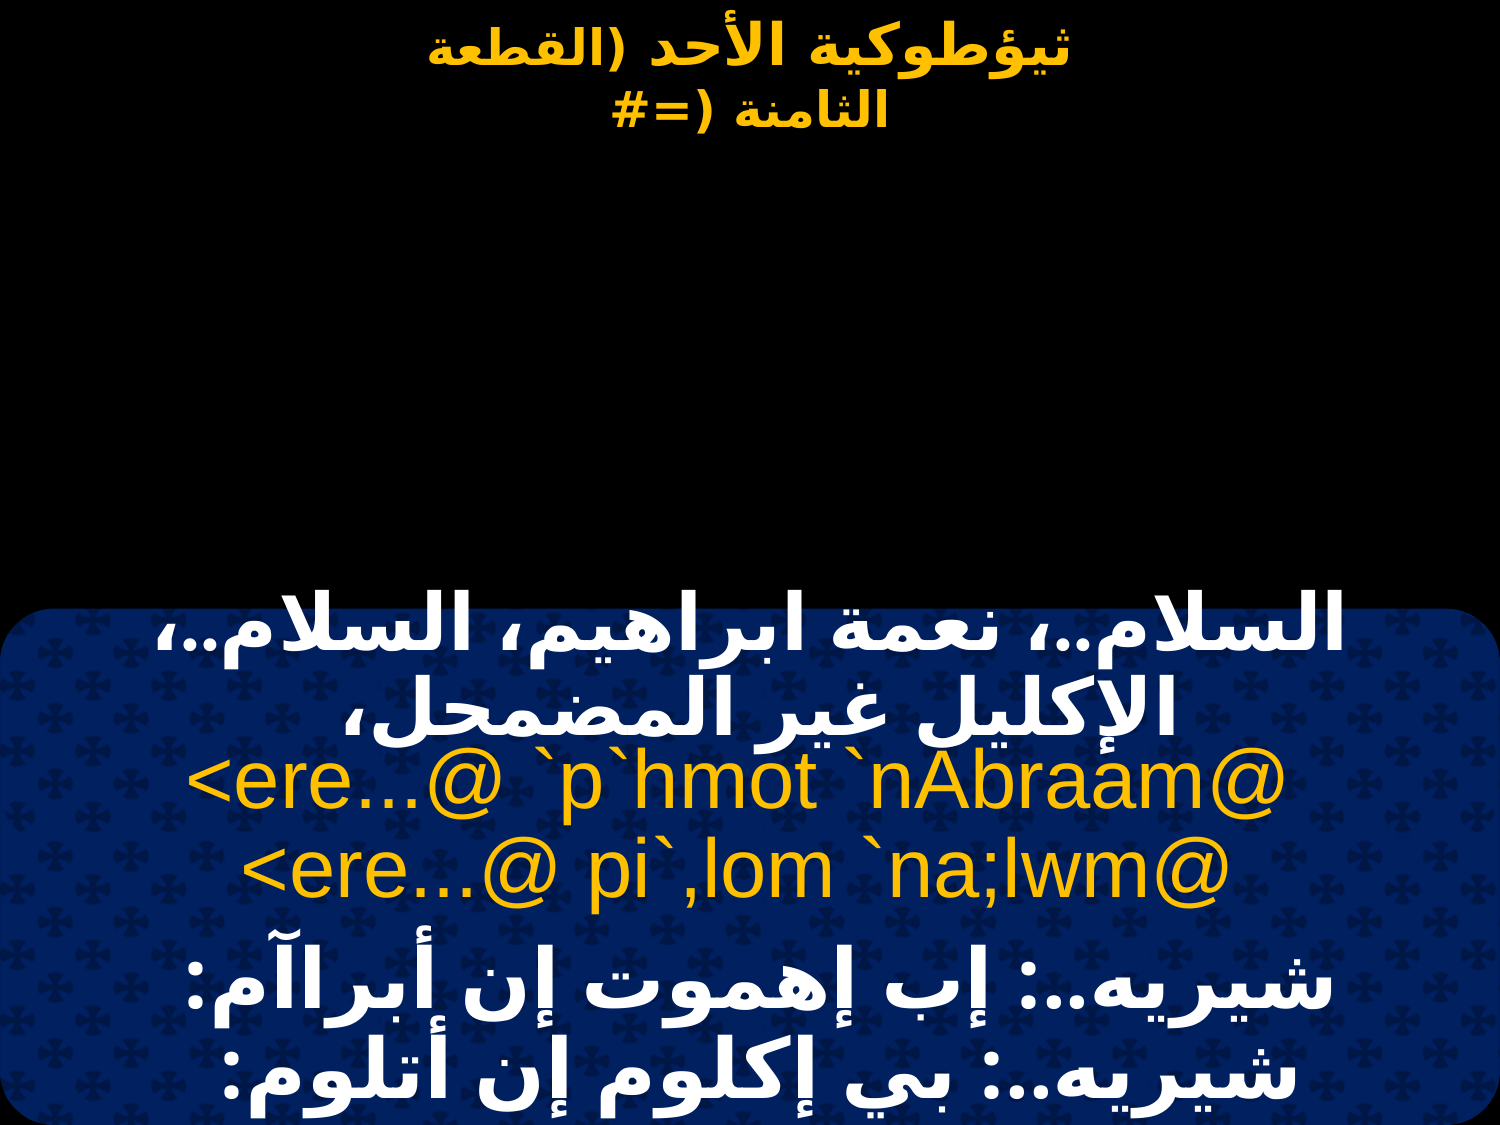

السلام..، نعمة ابراهيم، السلام..، الإكليل غير المضمحل،
<ere...@ `p`hmot `nAbraam@
<ere...@ pi`,lom `na;lwm@
شيريه..: إب إهموت إن أبراآم:
شيريه..: بي إكلوم إن أتلوم: